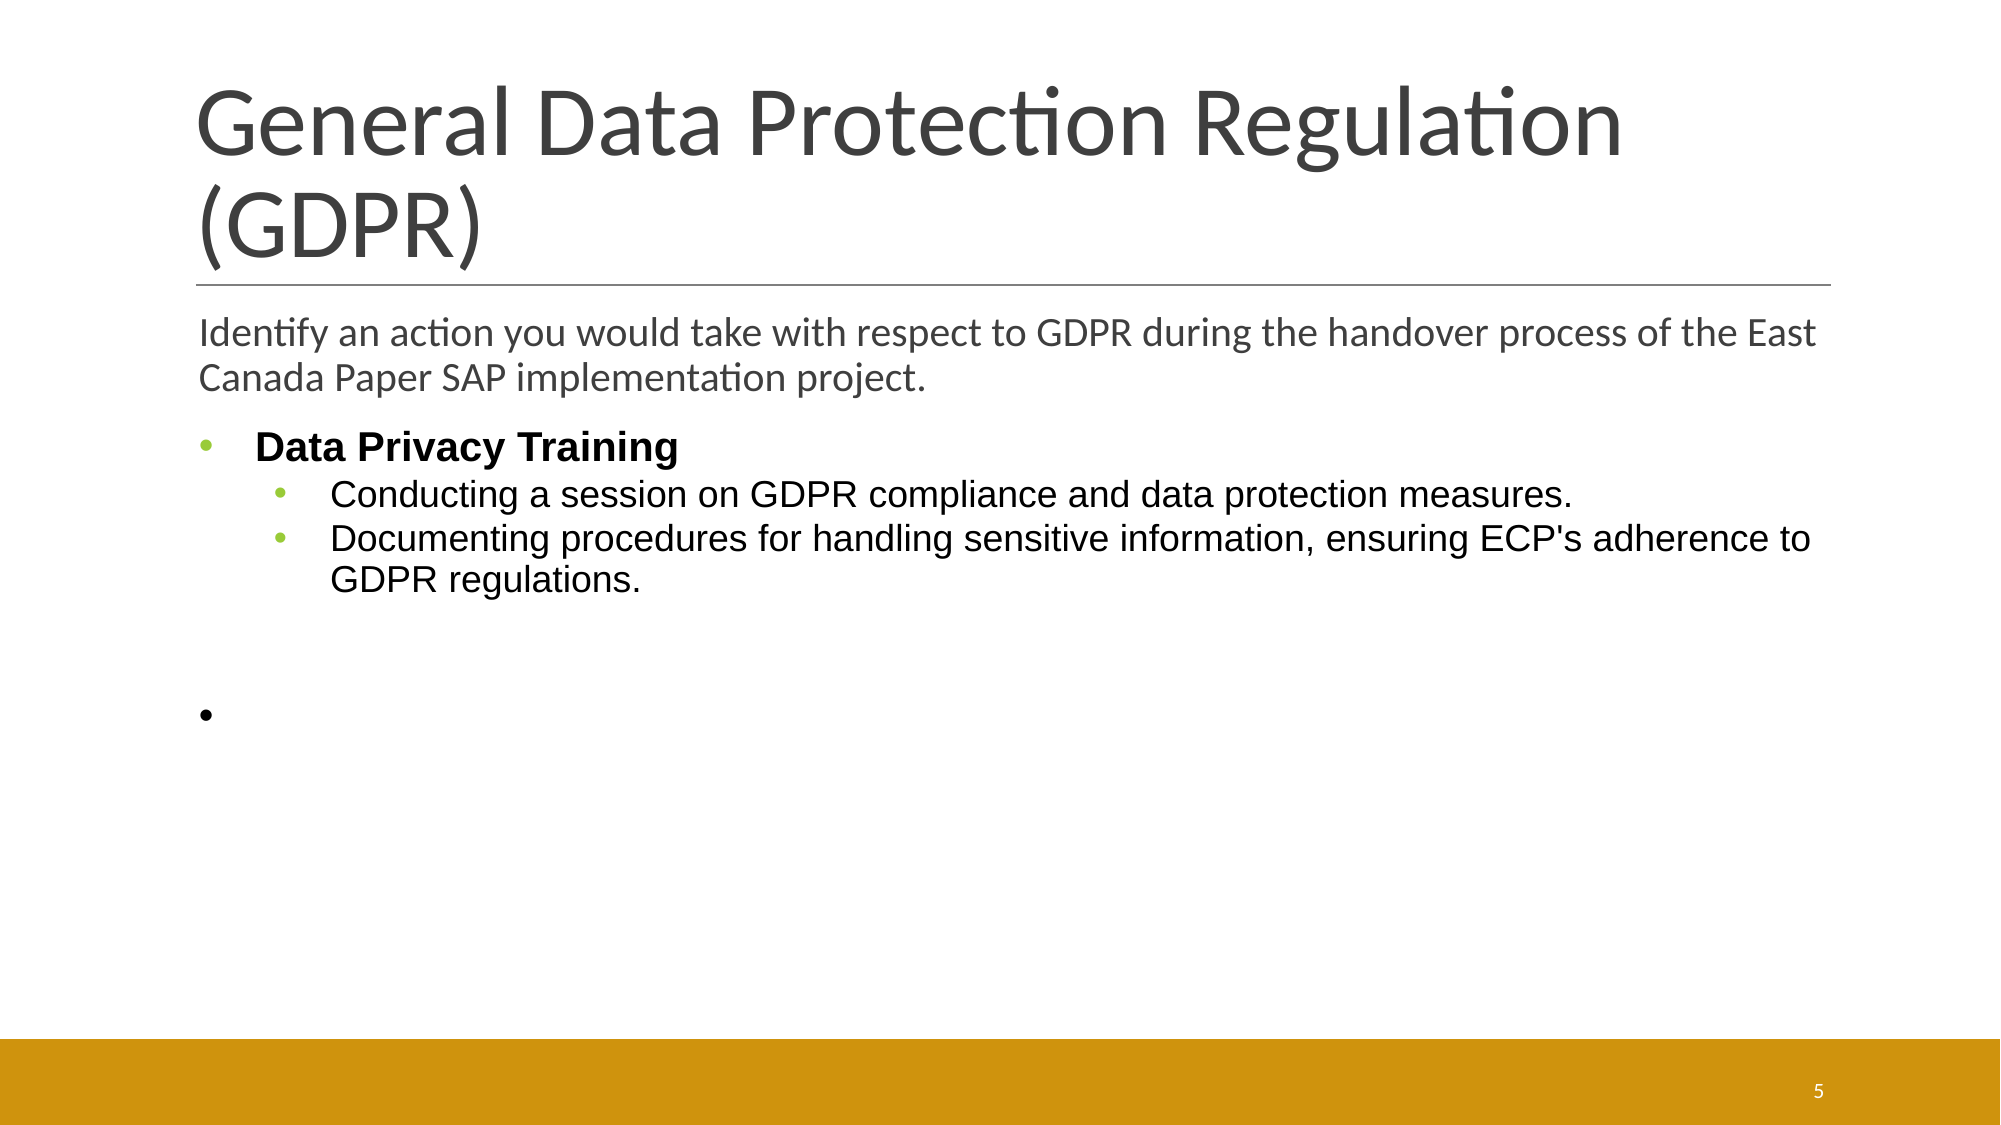

# General Data Protection Regulation (GDPR)
Identify an action you would take with respect to GDPR during the handover process of the East Canada Paper SAP implementation project.
Data Privacy Training
Conducting a session on GDPR compliance and data protection measures.
Documenting procedures for handling sensitive information, ensuring ECP's adherence to GDPR regulations.

5